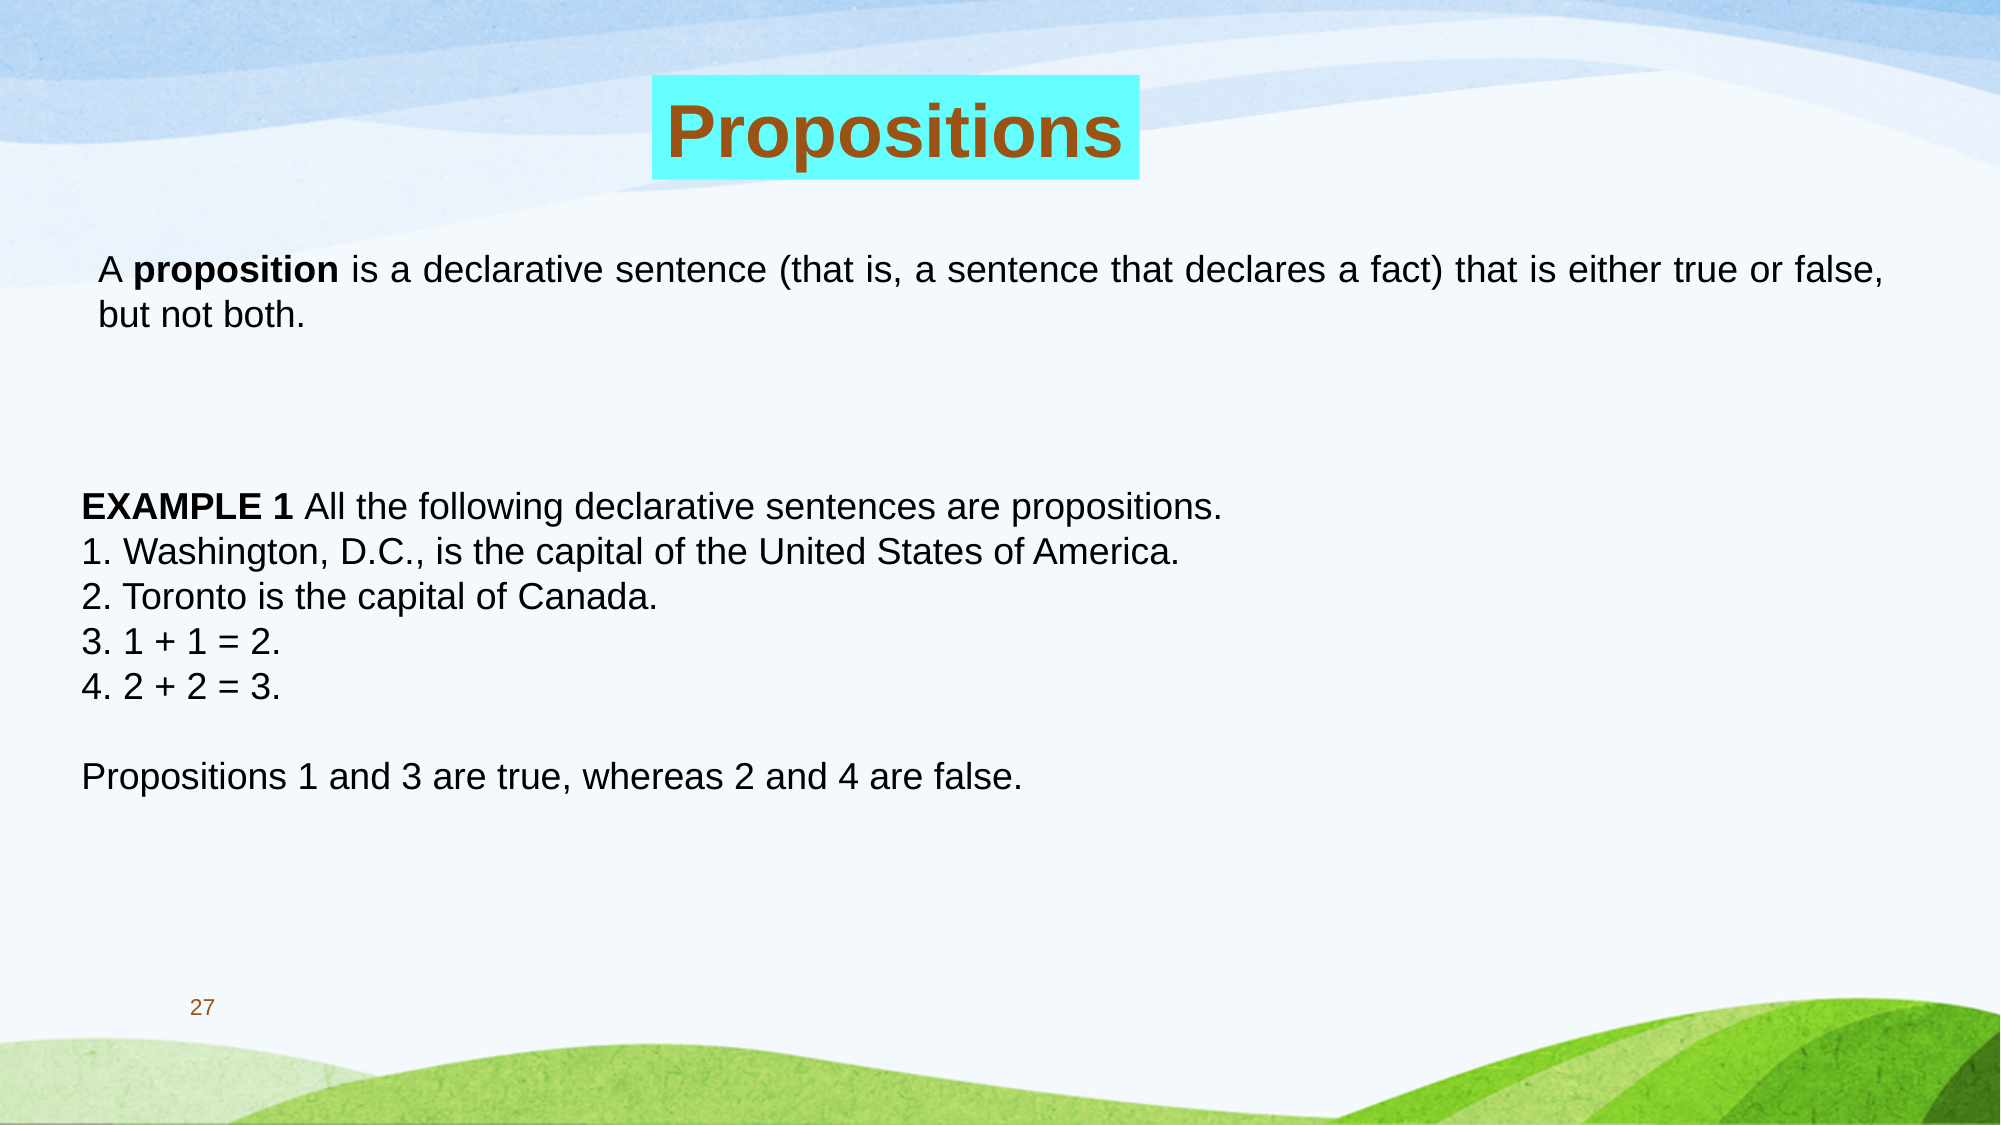

Propositions
A proposition is a declarative sentence (that is, a sentence that declares a fact) that is either true or false, but not both.
EXAMPLE 1 All the following declarative sentences are propositions.
1. Washington, D.C., is the capital of the United States of America.
2. Toronto is the capital of Canada.
3. 1 + 1 = 2.
4. 2 + 2 = 3.

Propositions 1 and 3 are true, whereas 2 and 4 are false.
27